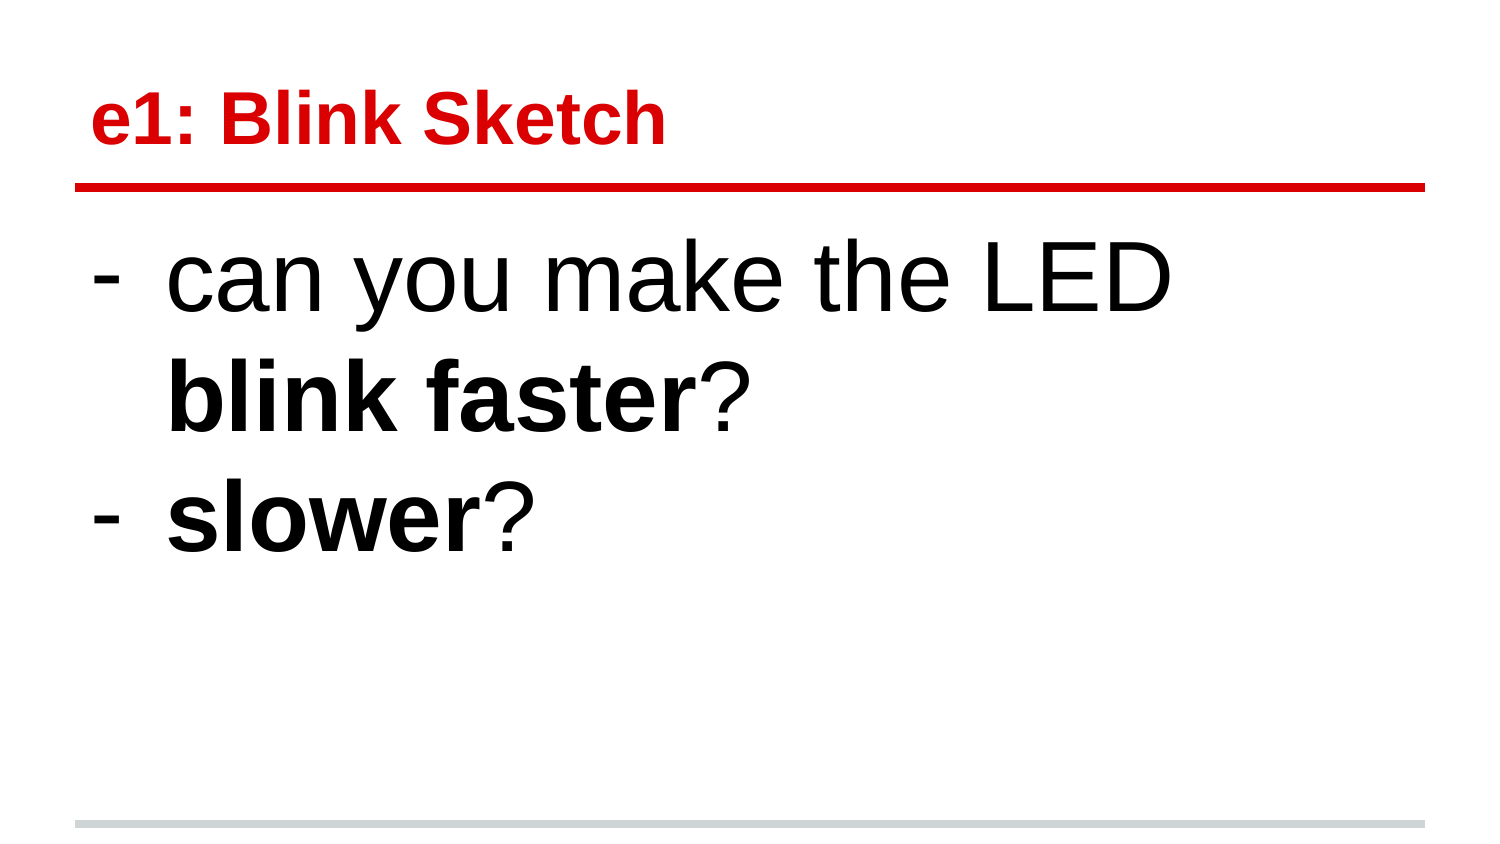

# e1: Blink Sketch
can you make the LED blink faster?
slower?